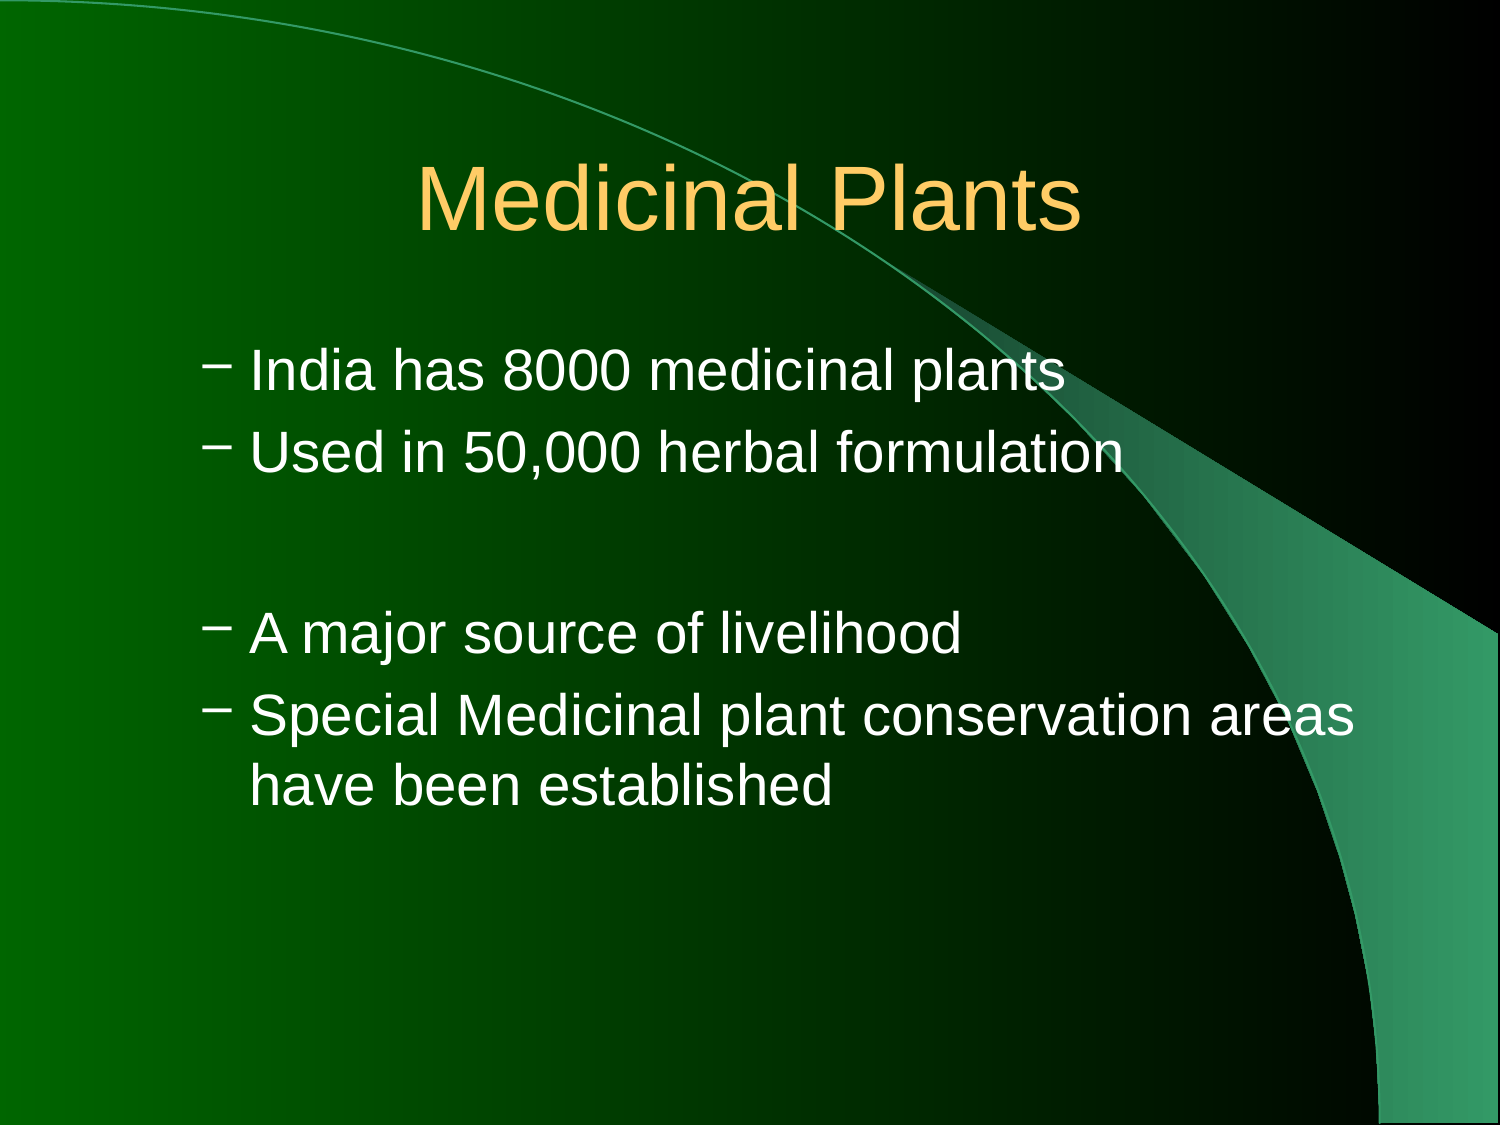

# Medicinal Plants
India has 8000 medicinal plants
Used in 50,000 herbal formulation

A major source of livelihood
Special Medicinal plant conservation areas have been established